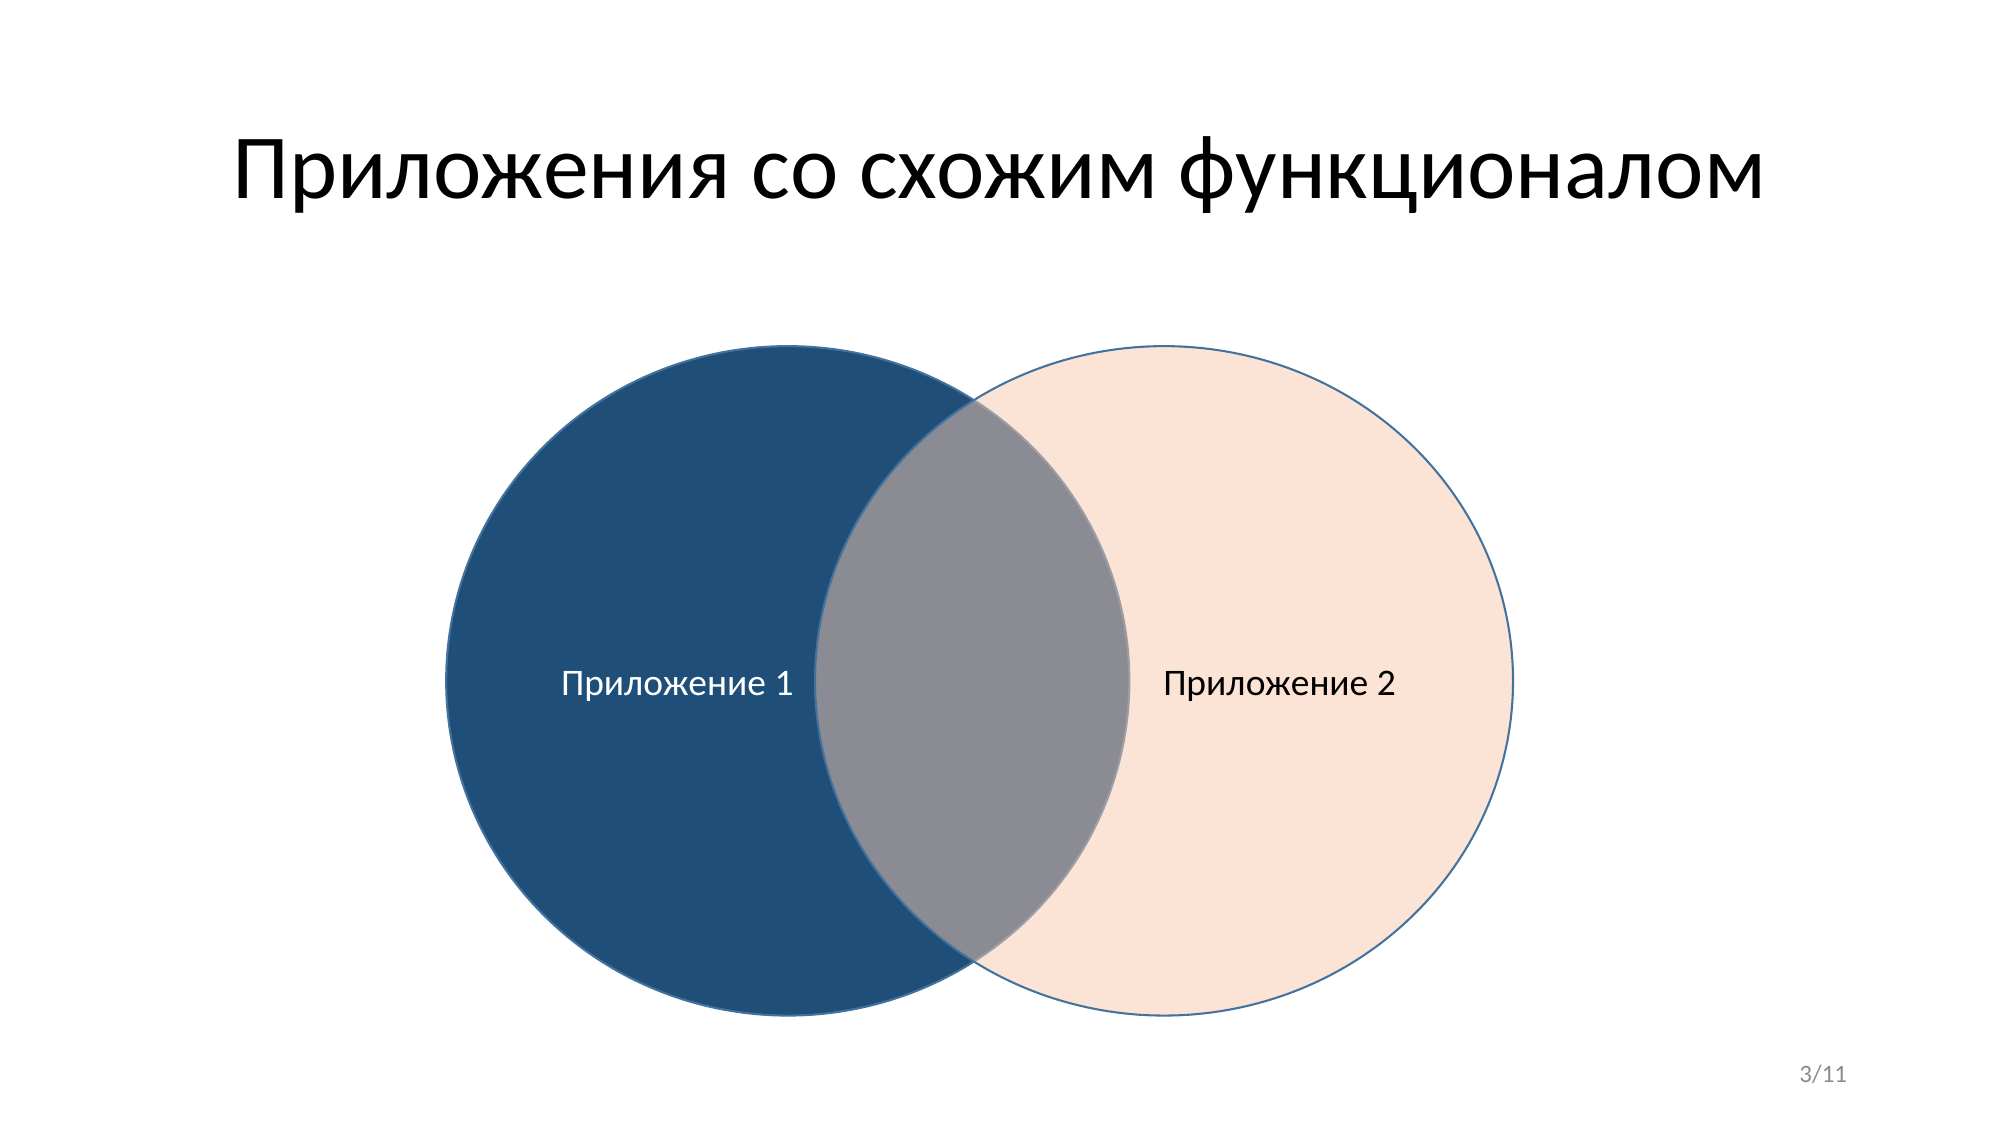

# Приложения со схожим функционалом
Приложение 1
Приложение 2
3/11